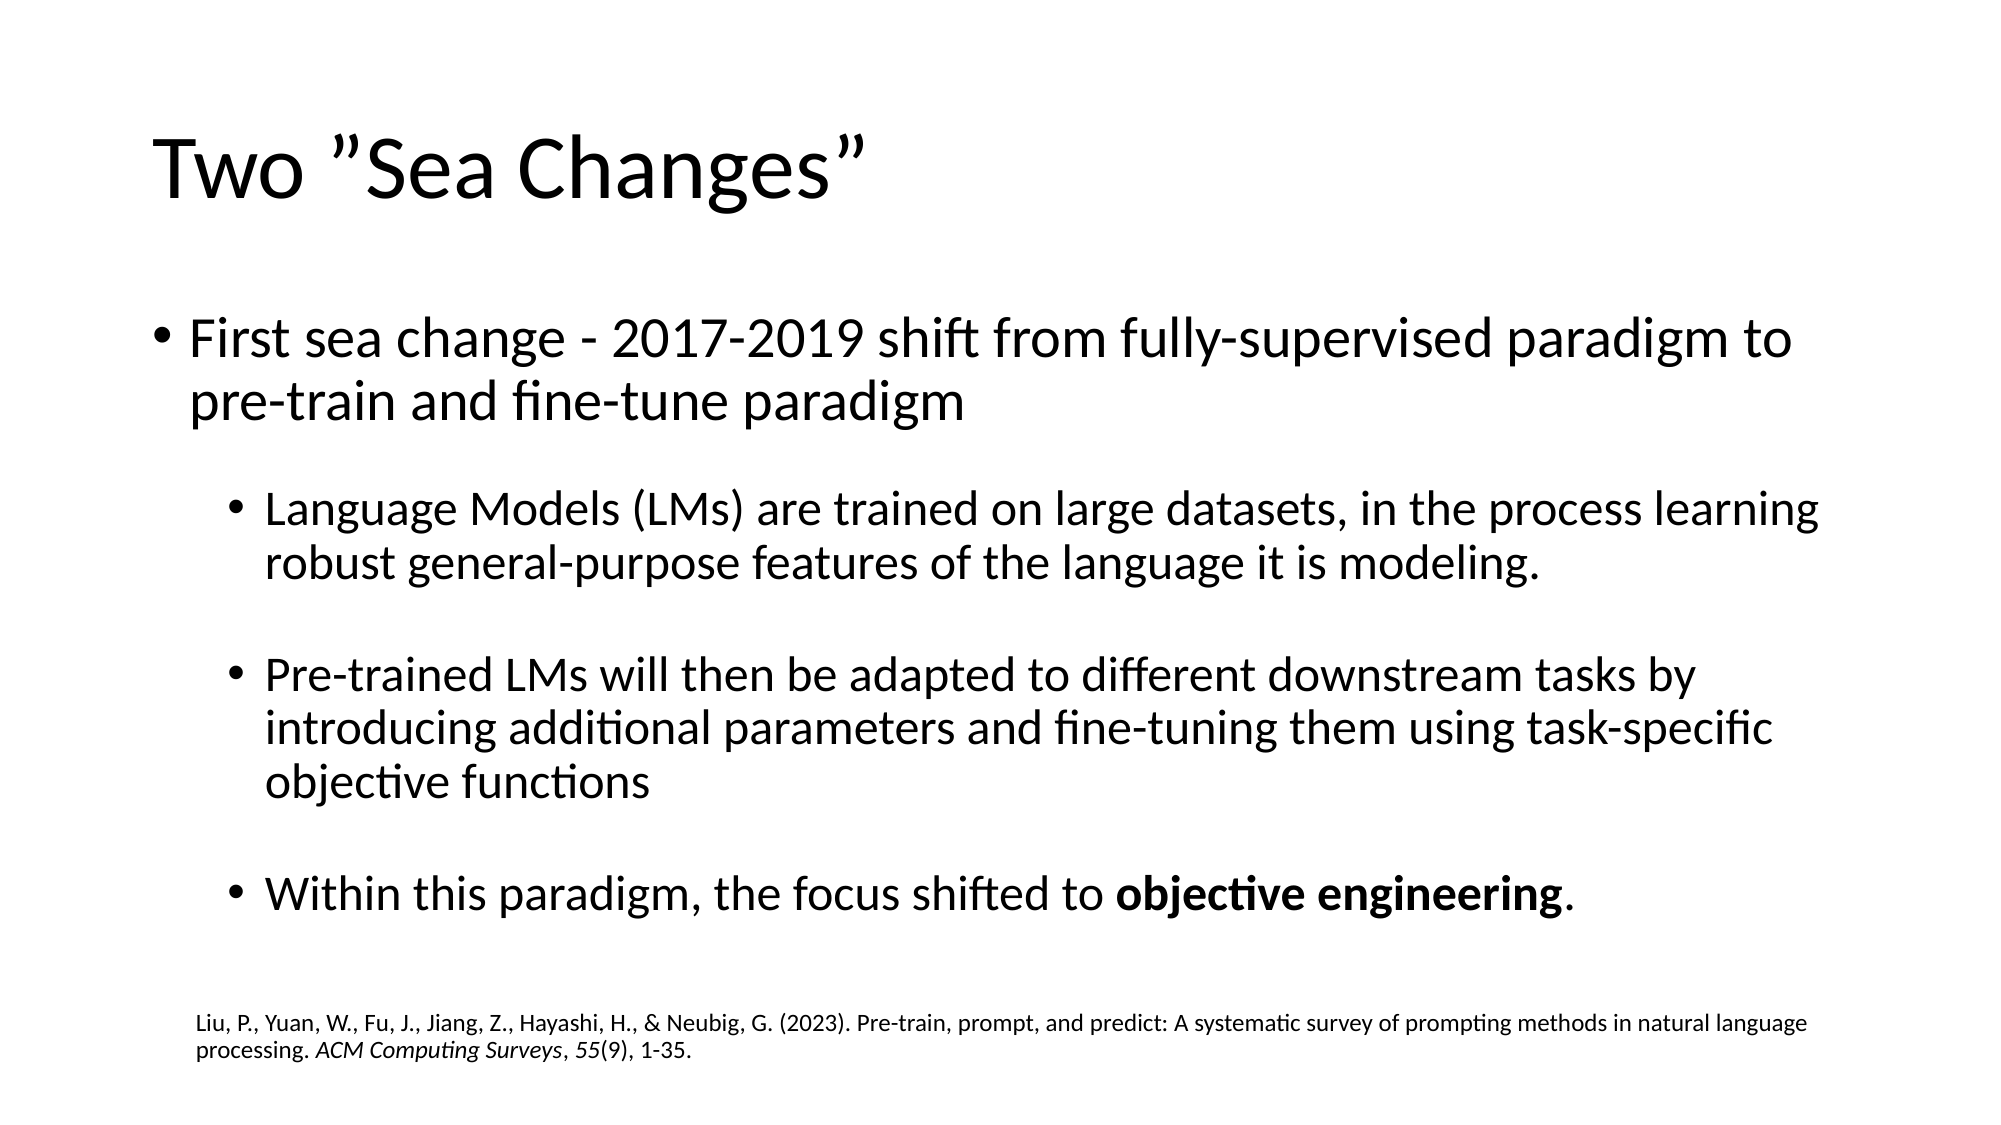

# Two ”Sea Changes”
First sea change - 2017-2019 shift from fully-supervised paradigm to pre-train and fine-tune paradigm

Language Models (LMs) are trained on large datasets, in the process learning robust general-purpose features of the language it is modeling.

Pre-trained LMs will then be adapted to different downstream tasks by introducing additional parameters and fine-tuning them using task-specific objective functions

Within this paradigm, the focus shifted to objective engineering.
Liu, P., Yuan, W., Fu, J., Jiang, Z., Hayashi, H., & Neubig, G. (2023). Pre-train, prompt, and predict: A systematic survey of prompting methods in natural language processing. ACM Computing Surveys, 55(9), 1-35.